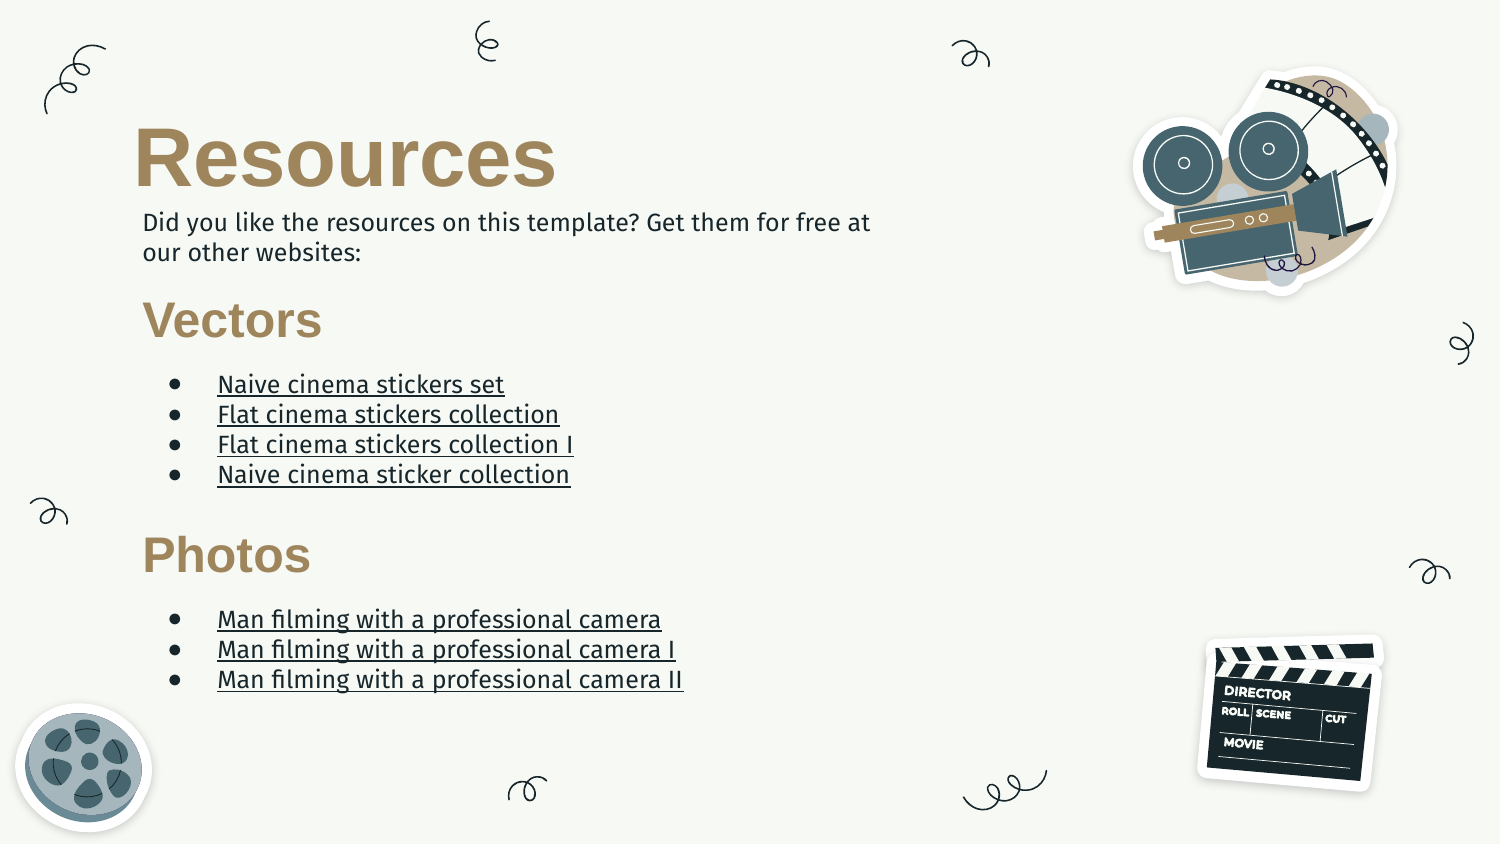

# Resources

Did you like the resources on this template? Get them for free at our other websites:
Vectors
Naive cinema stickers set
Flat cinema stickers collection
Flat cinema stickers collection I
Naive cinema sticker collection
Photos
Man filming with a professional camera
Man filming with a professional camera I
Man filming with a professional camera II